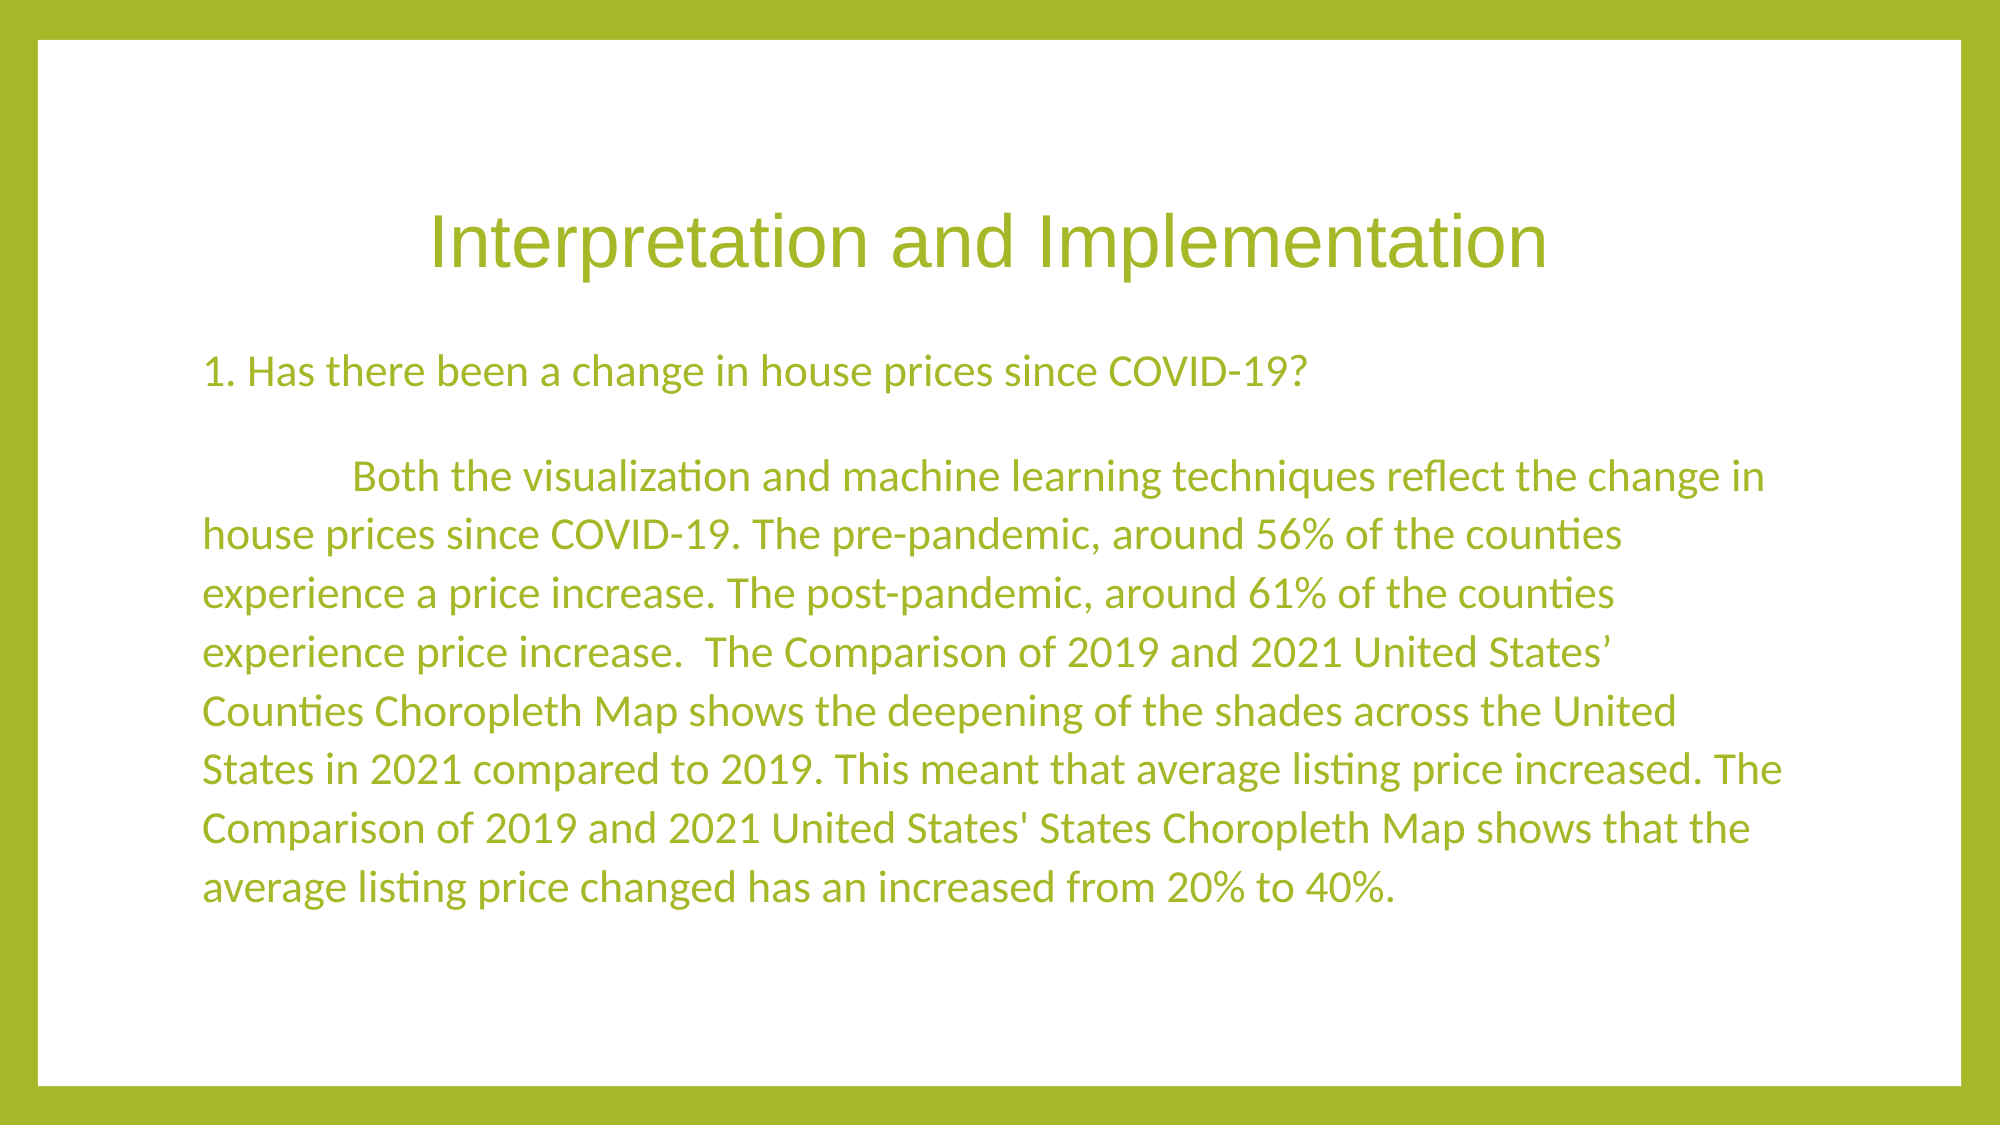

Interpretation and Implementation
1. Has there been a change in house prices since COVID-19?
	Both the visualization and machine learning techniques reflect the change in house prices since COVID-19. The pre-pandemic, around 56% of the counties experience a price increase. The post-pandemic, around 61% of the counties experience price increase.  The Comparison of 2019 and 2021 United States’ Counties Choropleth Map shows the deepening of the shades across the United States in 2021 compared to 2019. This meant that average listing price increased. The Comparison of 2019 and 2021 United States' States Choropleth Map shows that the average listing price changed has an increased from 20% to 40%.